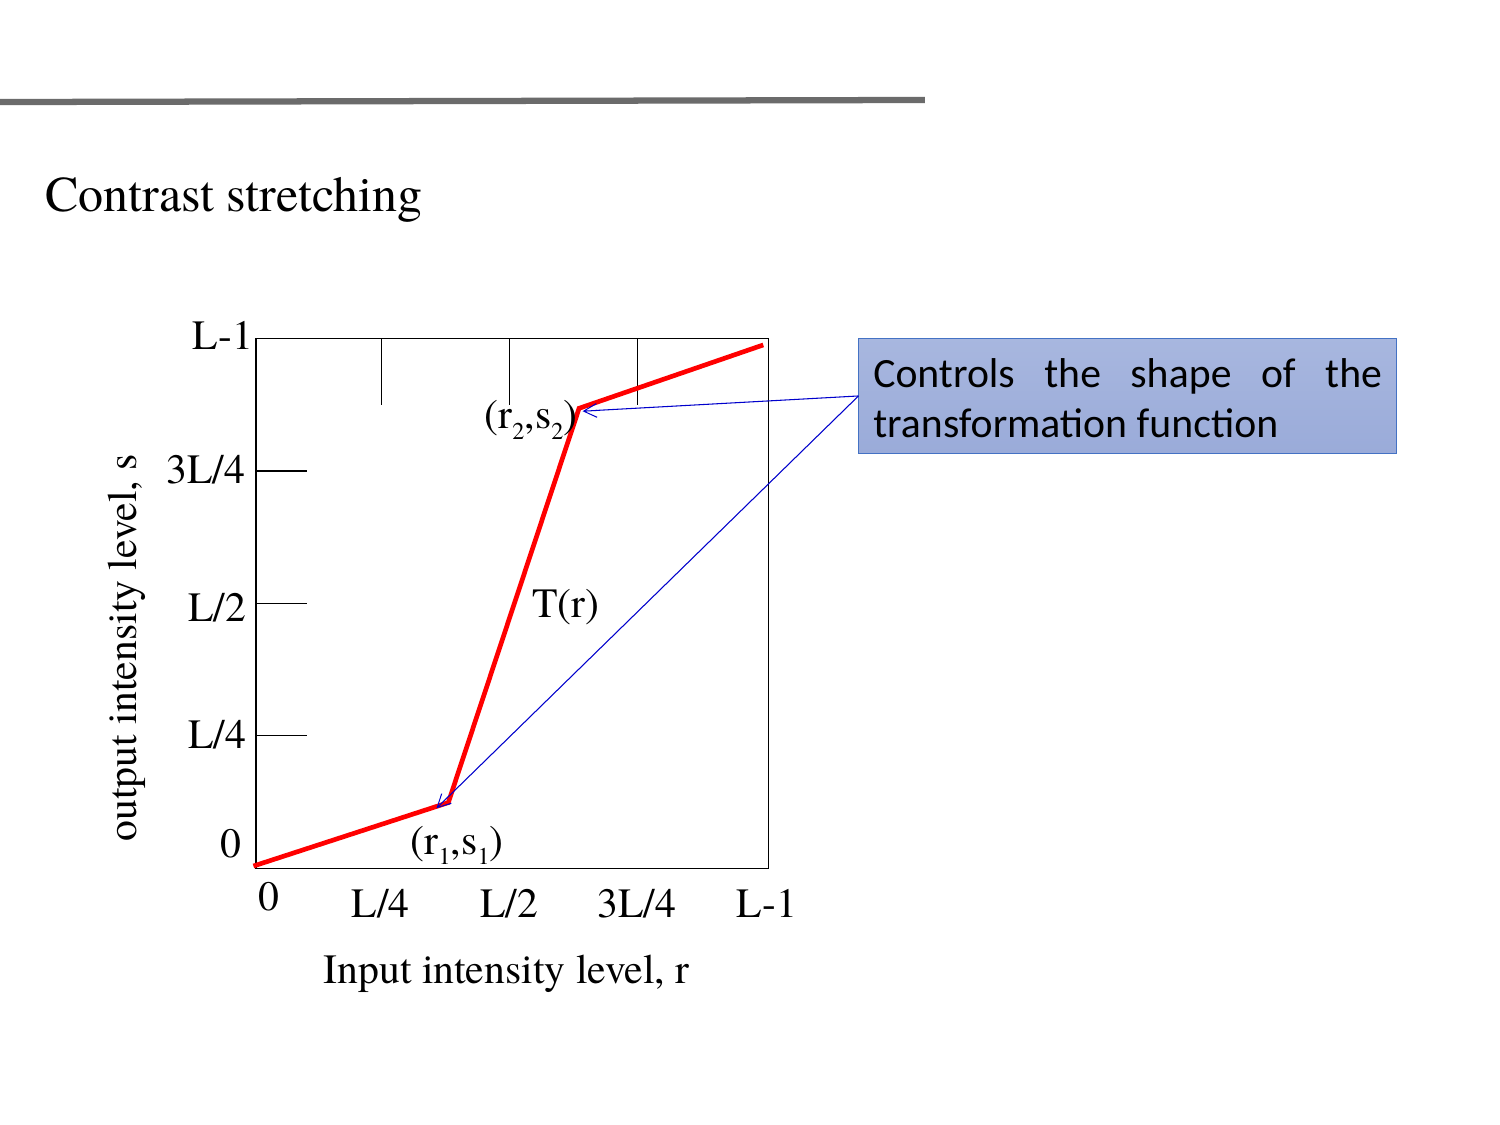

Contrast stretching
L-1

Controls the shape of the transformation function

(r2,s2)
3L/4
T(r)
L/2
output intensity level, s
L/4
(r1,s1)
0
0
L/4
L/2
3L/4
L-1
Input intensity level, r